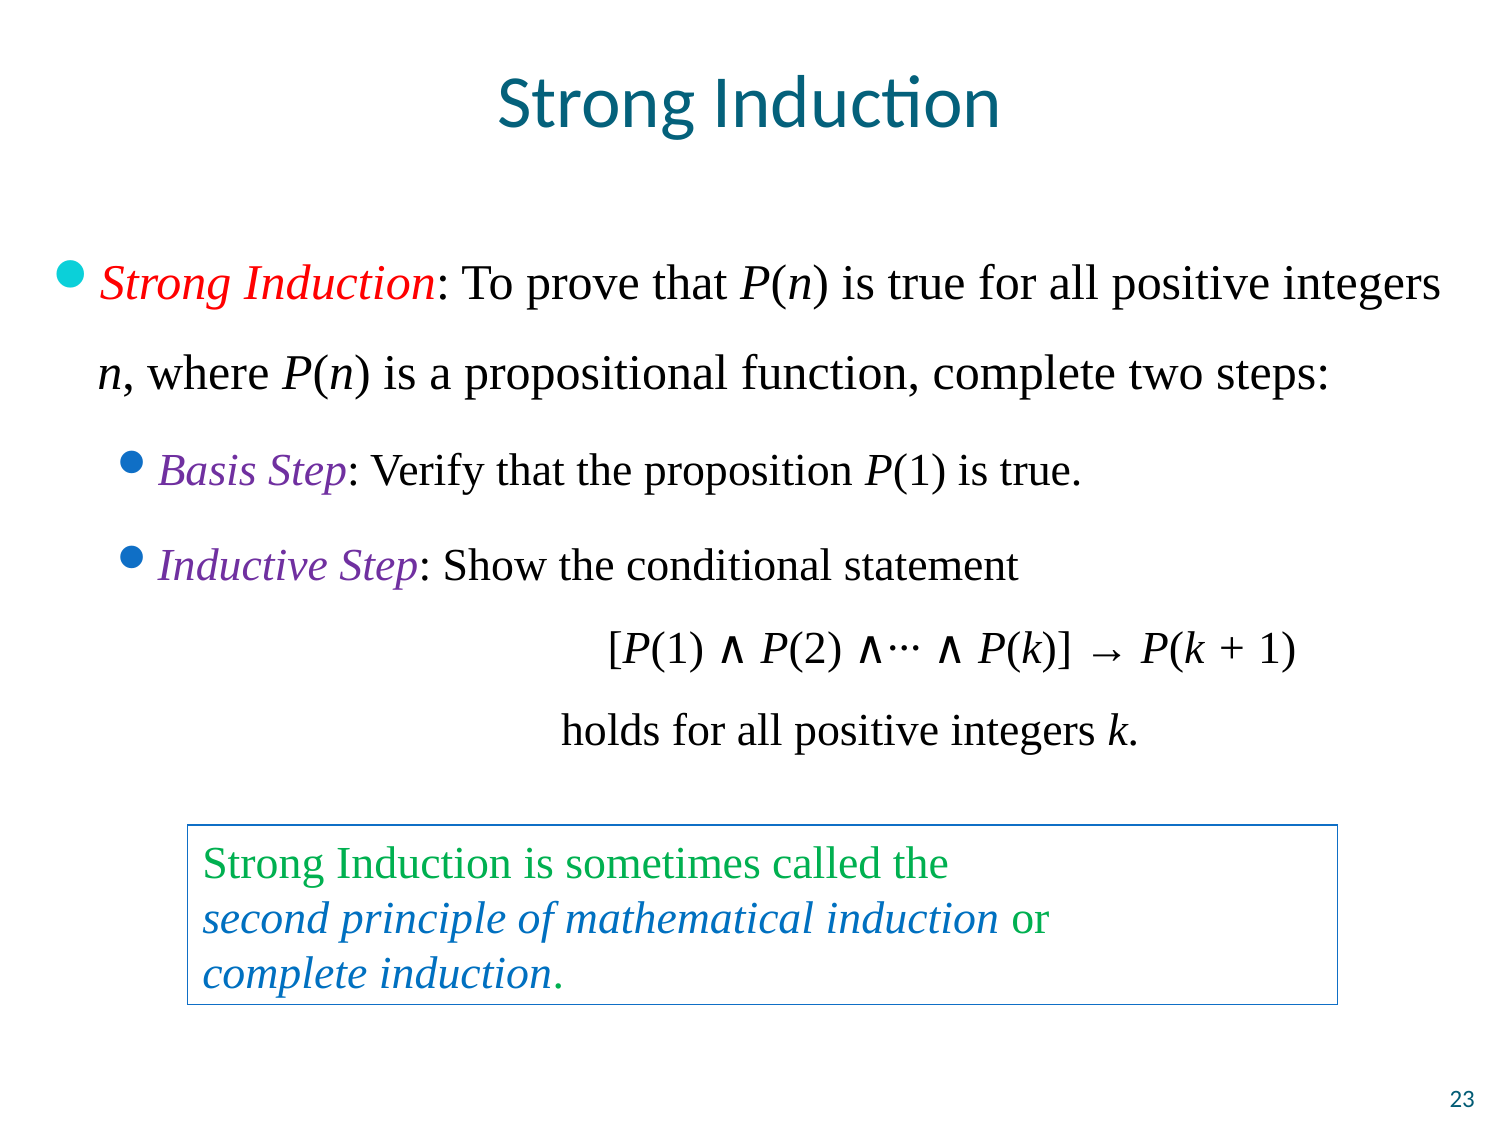

# Strong Induction
Strong Induction: To prove that P(n) is true for all positive integers n, where P(n) is a propositional function, complete two steps:
Basis Step: Verify that the proposition P(1) is true.
Inductive Step: Show the conditional statement
 			[P(1) ∧ P(2) ∧∙∙∙ ∧ P(k)] → P(k + 1)
		         holds for all positive integers k.
Strong Induction is sometimes called the
second principle of mathematical induction or
complete induction.
23